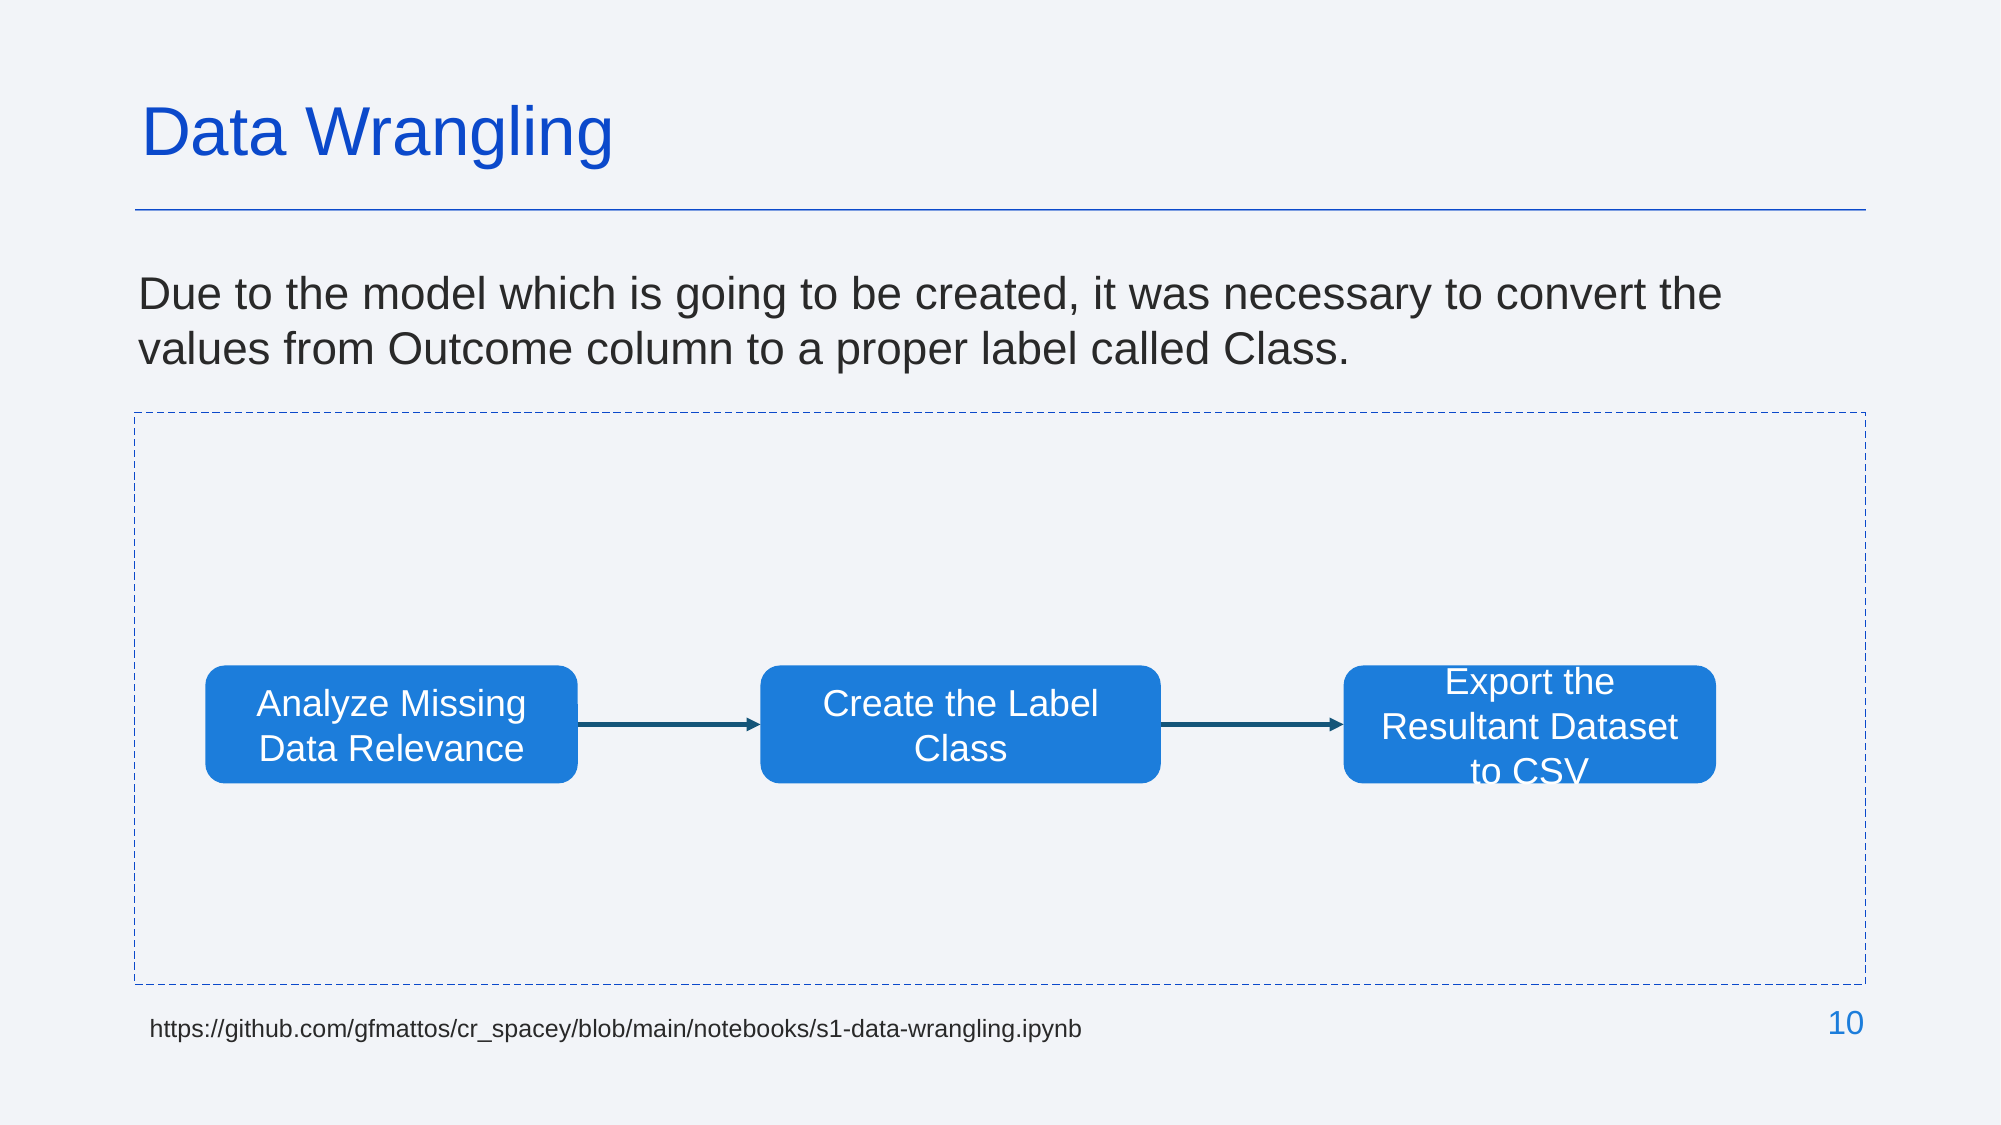

Data Wrangling
Due to the model which is going to be created, it was necessary to convert the values from Outcome column to a proper label called Class.

Analyze Missing Data Relevance
Create the Label Class
Export the Resultant Dataset to CSV
10
https://github.com/gfmattos/cr_spacey/blob/main/notebooks/s1-data-wrangling.ipynb